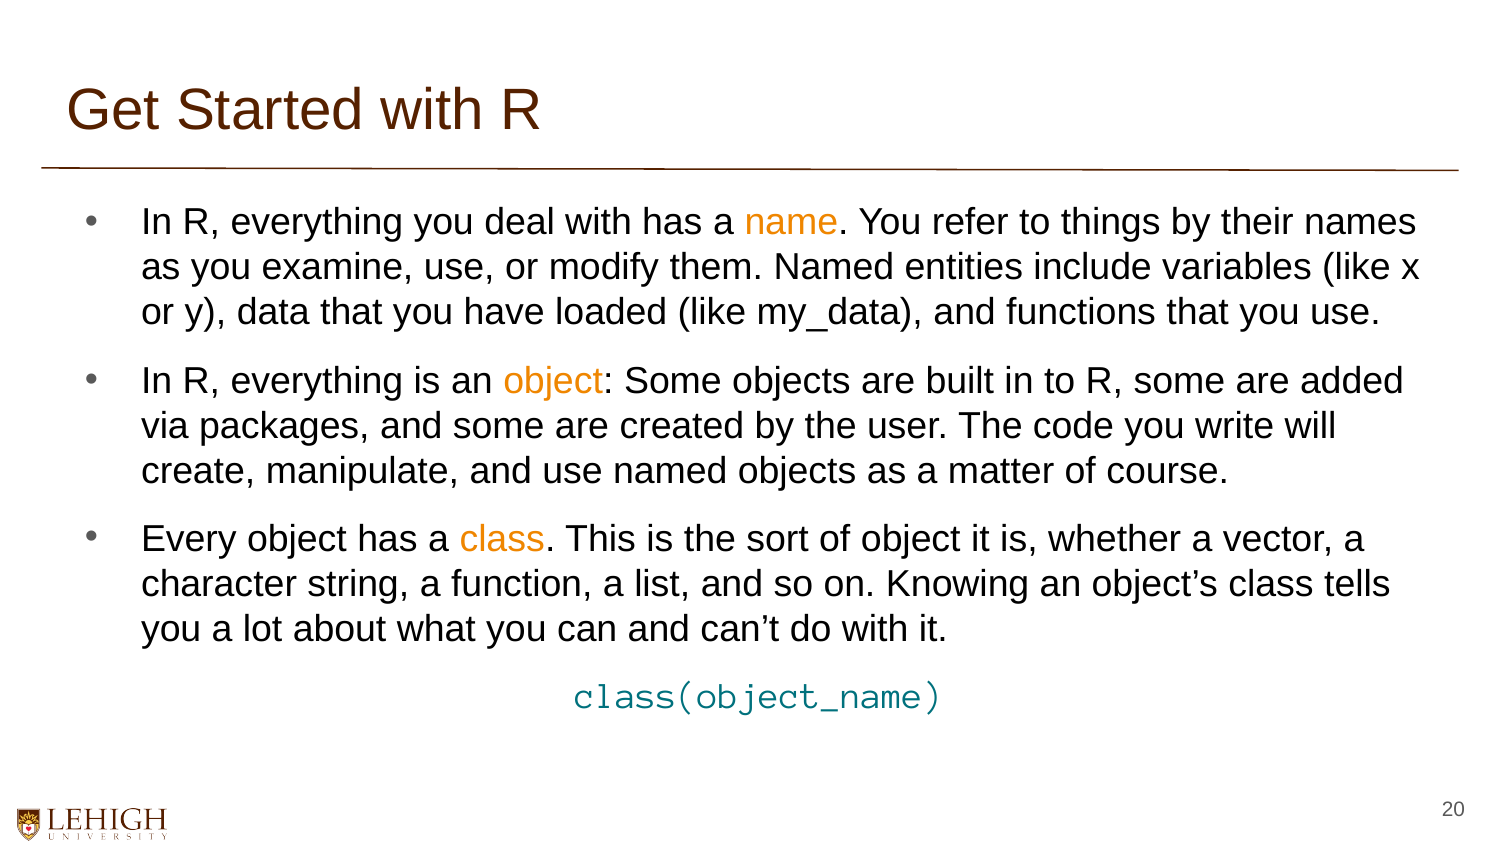

# Get Started with R
In R, everything you deal with has a name. You refer to things by their names as you examine, use, or modify them. Named entities include variables (like x or y), data that you have loaded (like my_data), and functions that you use.
In R, everything is an object: Some objects are built in to R, some are added via packages, and some are created by the user. The code you write will create, manipulate, and use named objects as a matter of course.
Every object has a class. This is the sort of object it is, whether a vector, a character string, a function, a list, and so on. Knowing an object’s class tells you a lot about what you can and can’t do with it.
class(object_name)
20